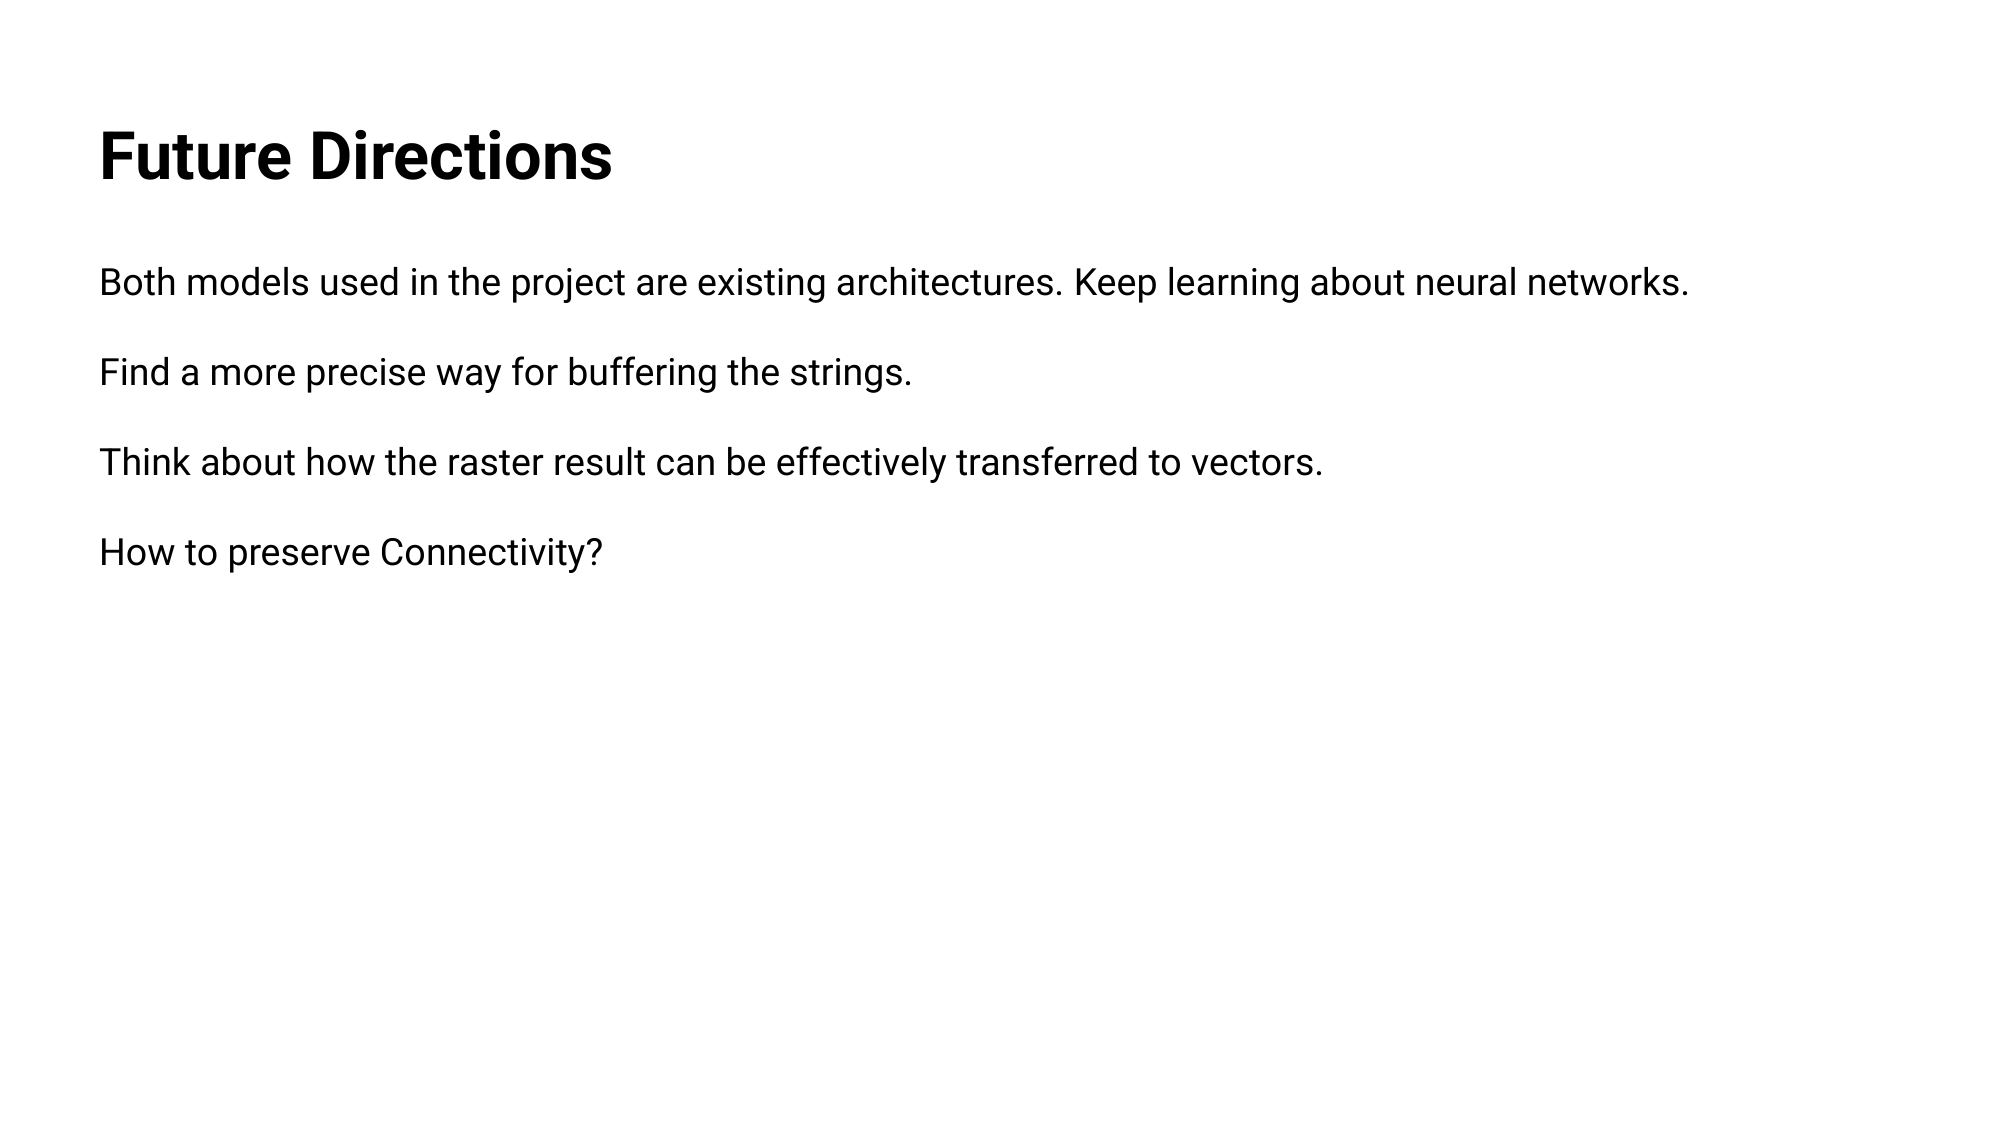

Future Directions
Both models used in the project are existing architectures. Keep learning about neural networks.

Find a more precise way for buffering the strings.

Think about how the raster result can be effectively transferred to vectors.

How to preserve Connectivity?